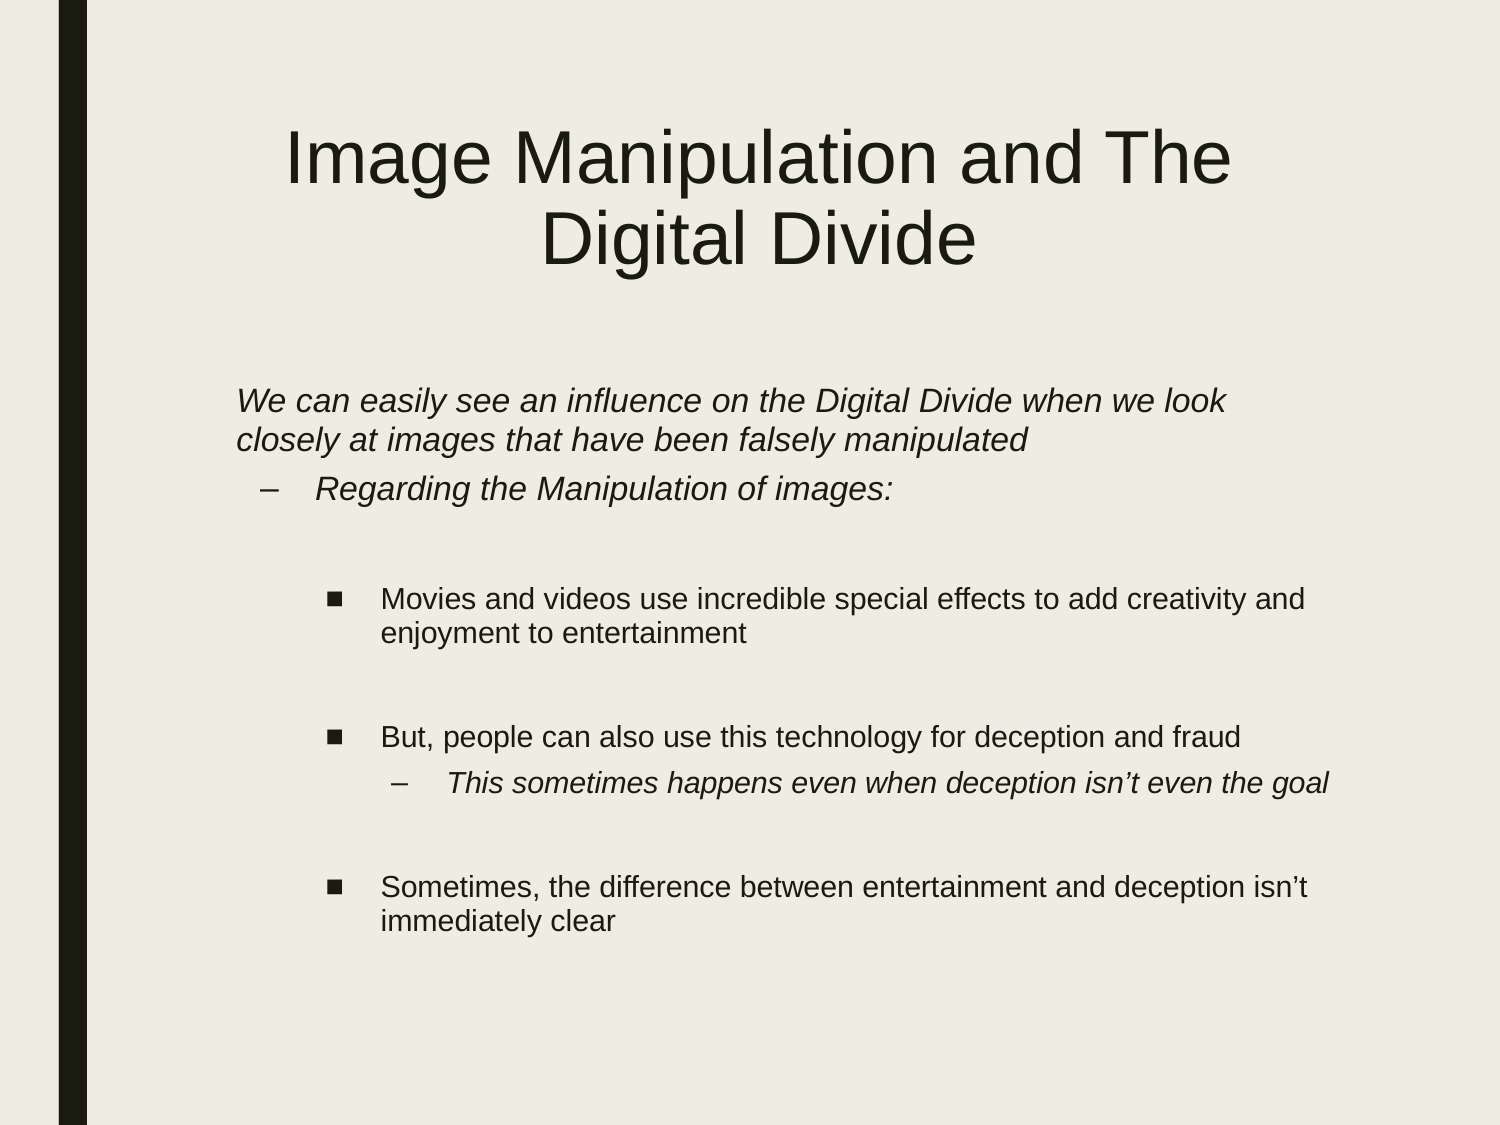

# Image Manipulation and The Digital Divide
We can easily see an influence on the Digital Divide when we look closely at images that have been falsely manipulated
Regarding the Manipulation of images:

Movies and videos use incredible special effects to add creativity and enjoyment to entertainment

But, people can also use this technology for deception and fraud
This sometimes happens even when deception isn’t even the goal

Sometimes, the difference between entertainment and deception isn’t immediately clear